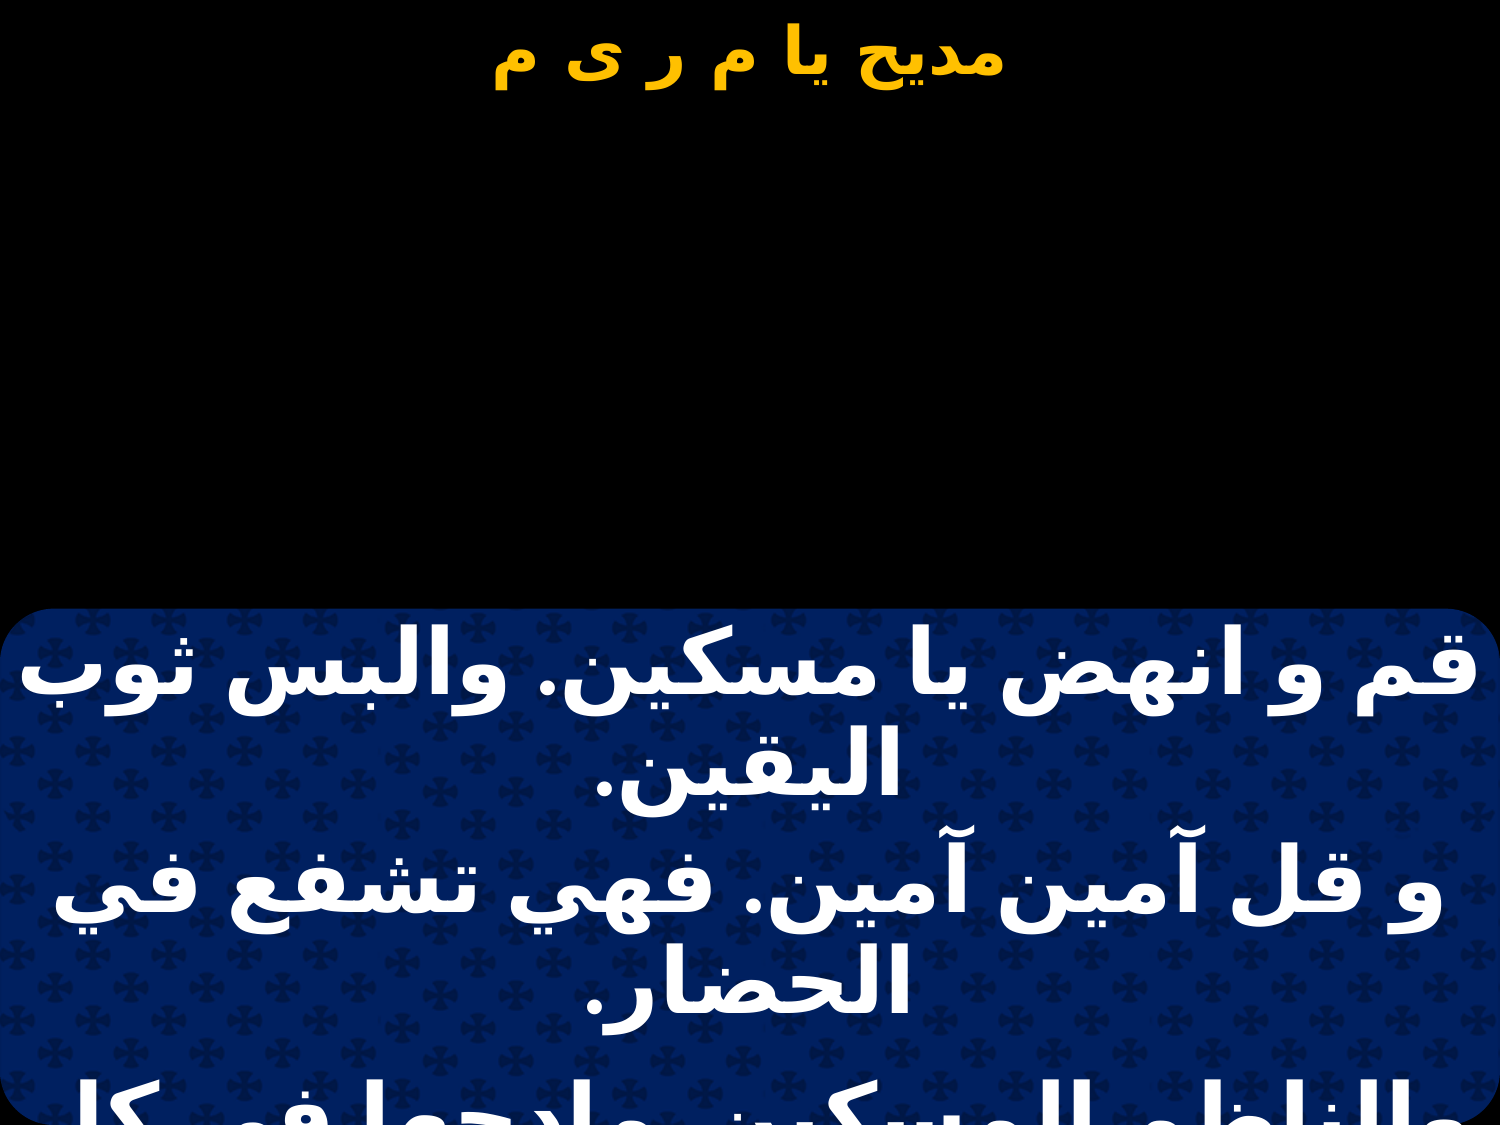

#
| قم و انهض يا مسكين. والبس ثوب اليقين. |
| --- |
| و قل آمين آمين. فهي تشفع في الحضار. |
|  |
| والناظم المسكين. مادحها فى كل حين. |
| ماله يوم الدين. سوى سيدة الابكار. |